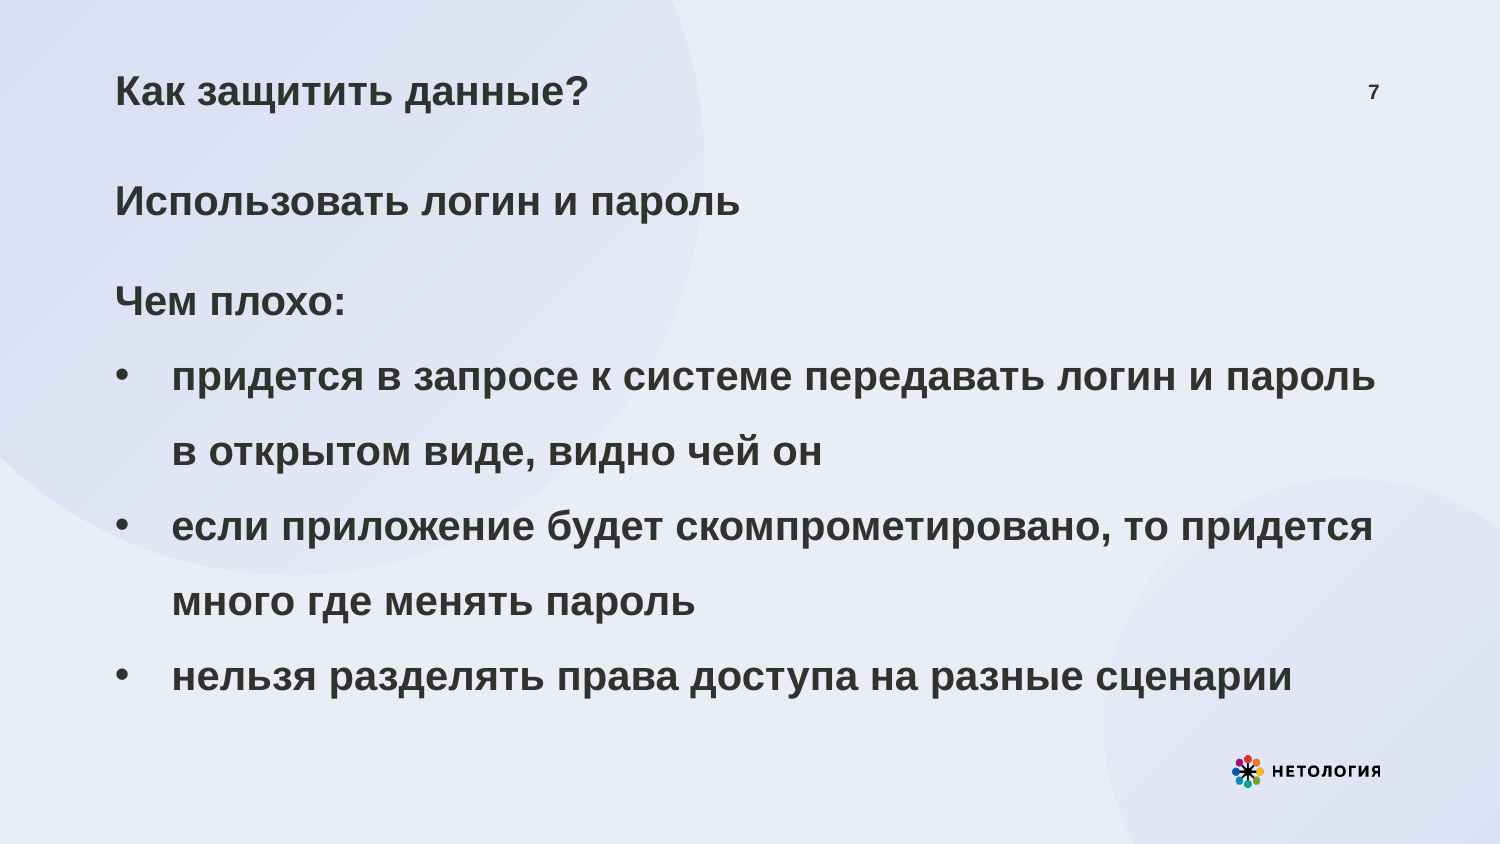

# Как защитить данные?
7
Использовать логин и пароль

Чем плохо:
придется в запросе к системе передавать логин и пароль в открытом виде, видно чей он
если приложение будет скомпрометировано, то придется много где менять пароль
нельзя разделять права доступа на разные сценарии